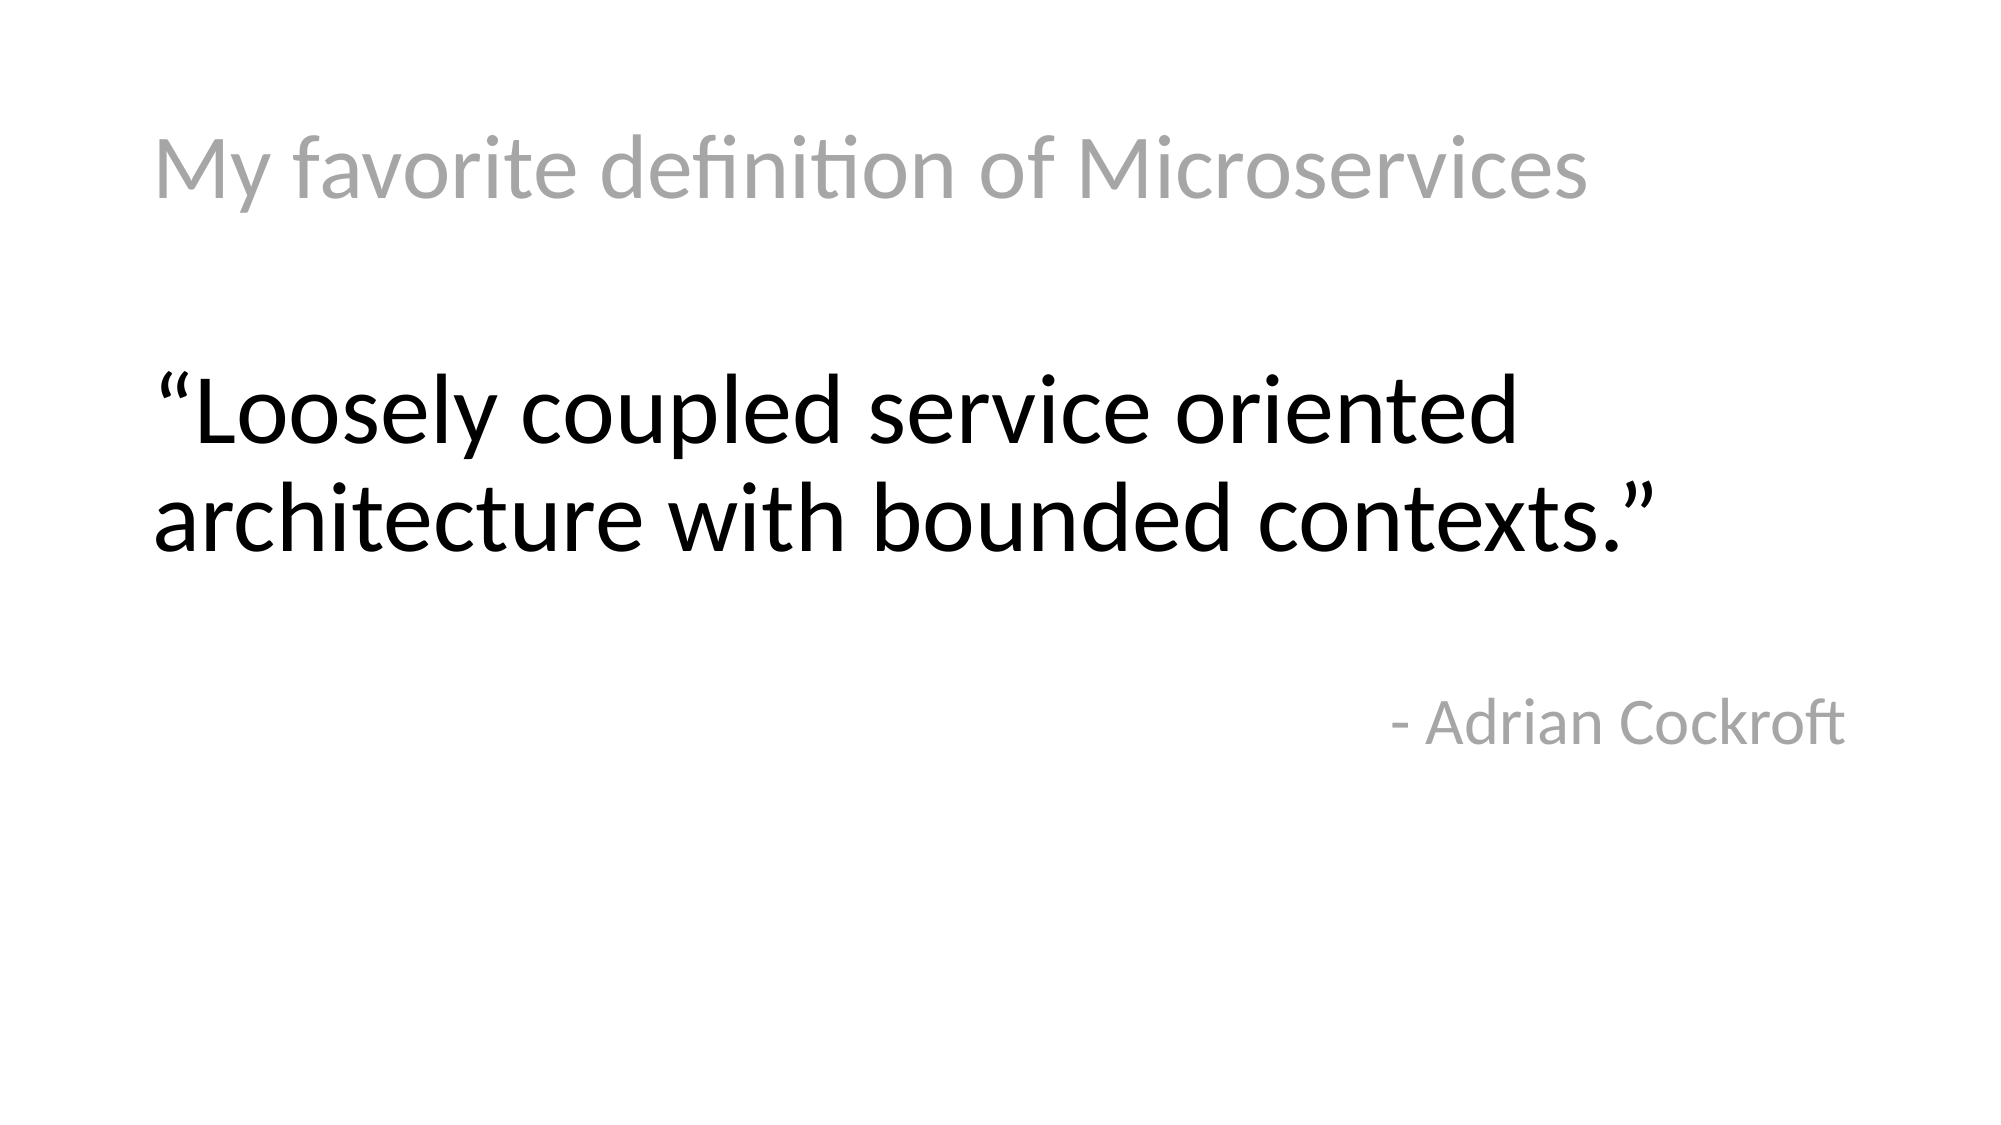

# My favorite definition of Microservices
“Loosely coupled service oriented architecture with bounded contexts.”

- Adrian Cockroft